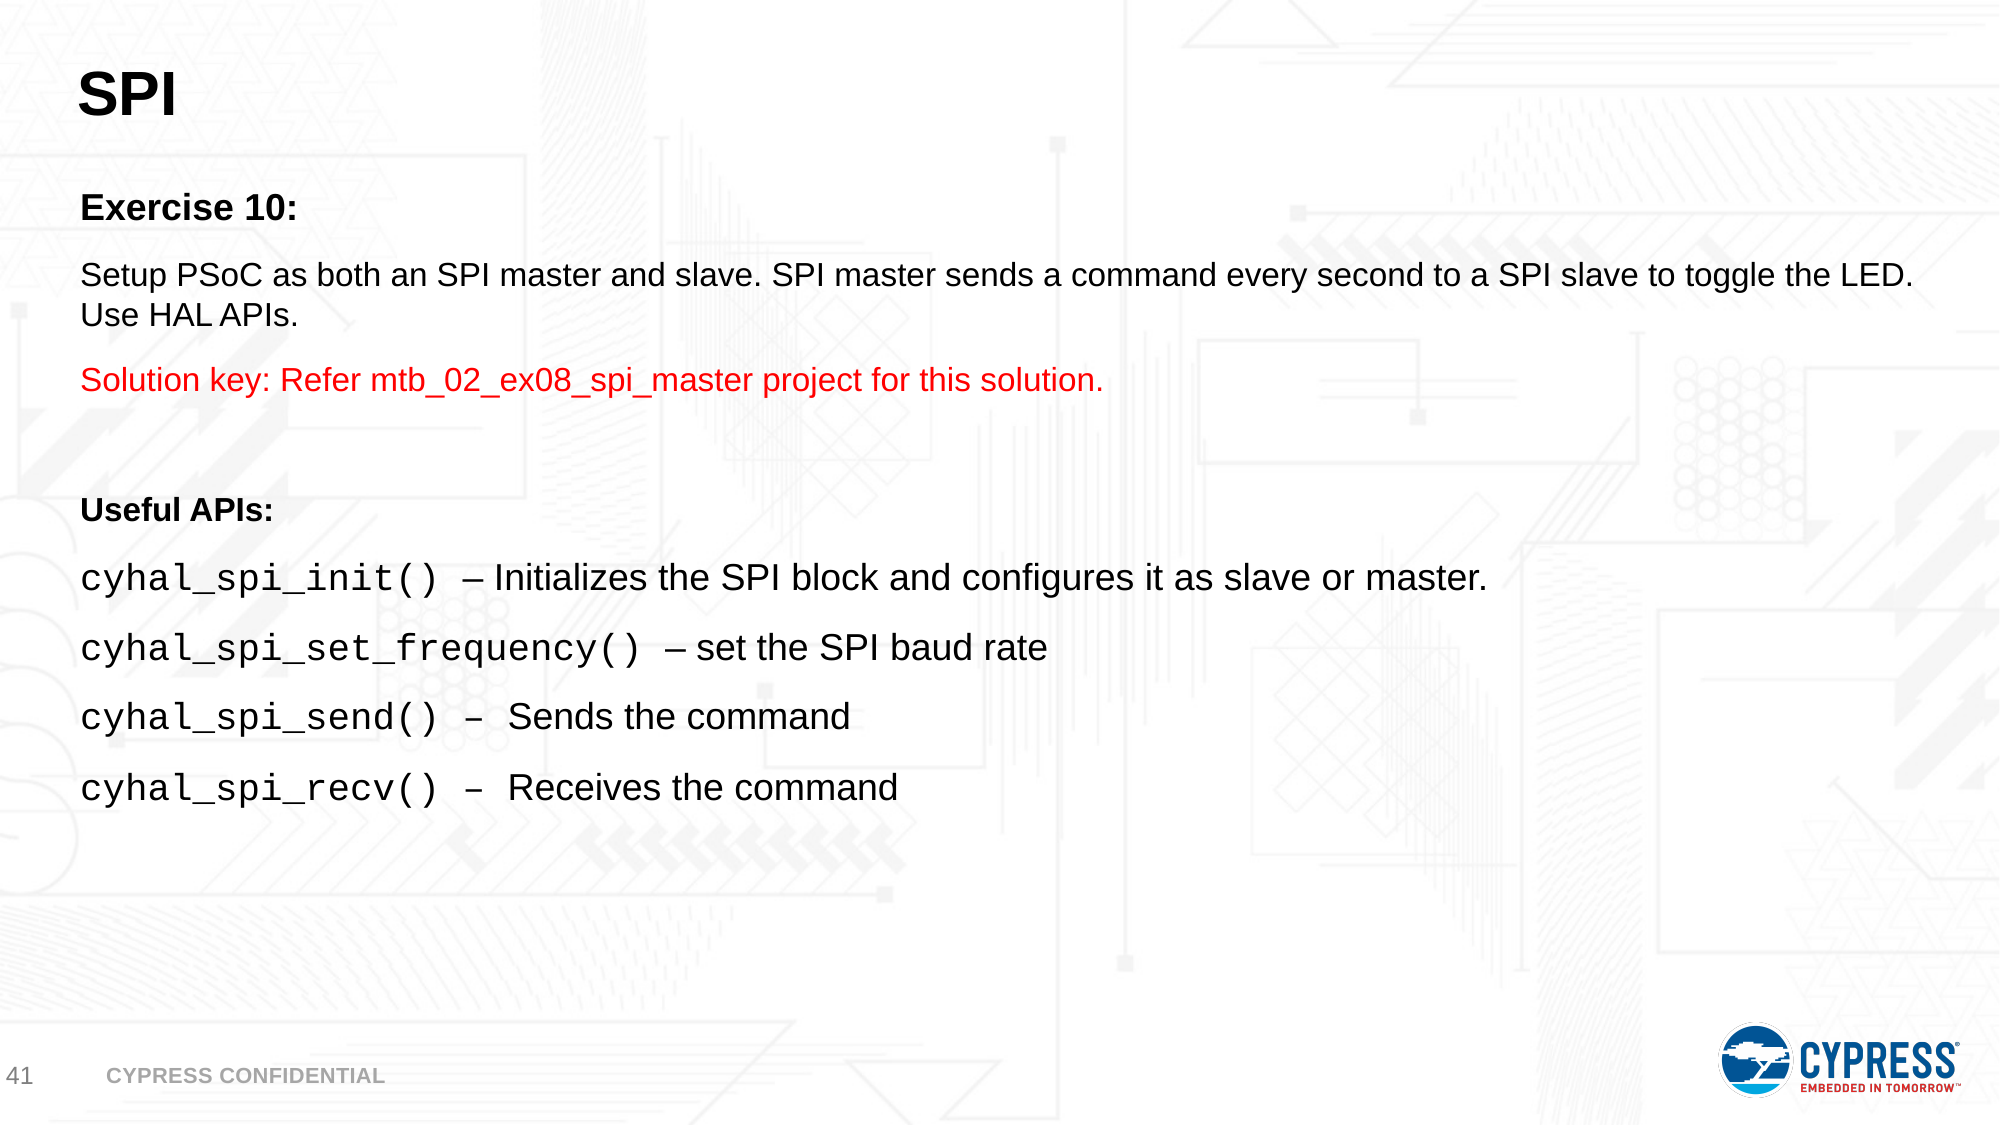

# SPI
Exercise 10:
Setup PSoC as both an SPI master and slave. SPI master sends a command every second to a SPI slave to toggle the LED. Use HAL APIs.
Solution key: Refer mtb_02_ex08_spi_master project for this solution.

Useful APIs:
cyhal_spi_init() – Initializes the SPI block and configures it as slave or master.
cyhal_spi_set_frequency() – set the SPI baud rate
cyhal_spi_send() – Sends the command
cyhal_spi_recv() – Receives the command